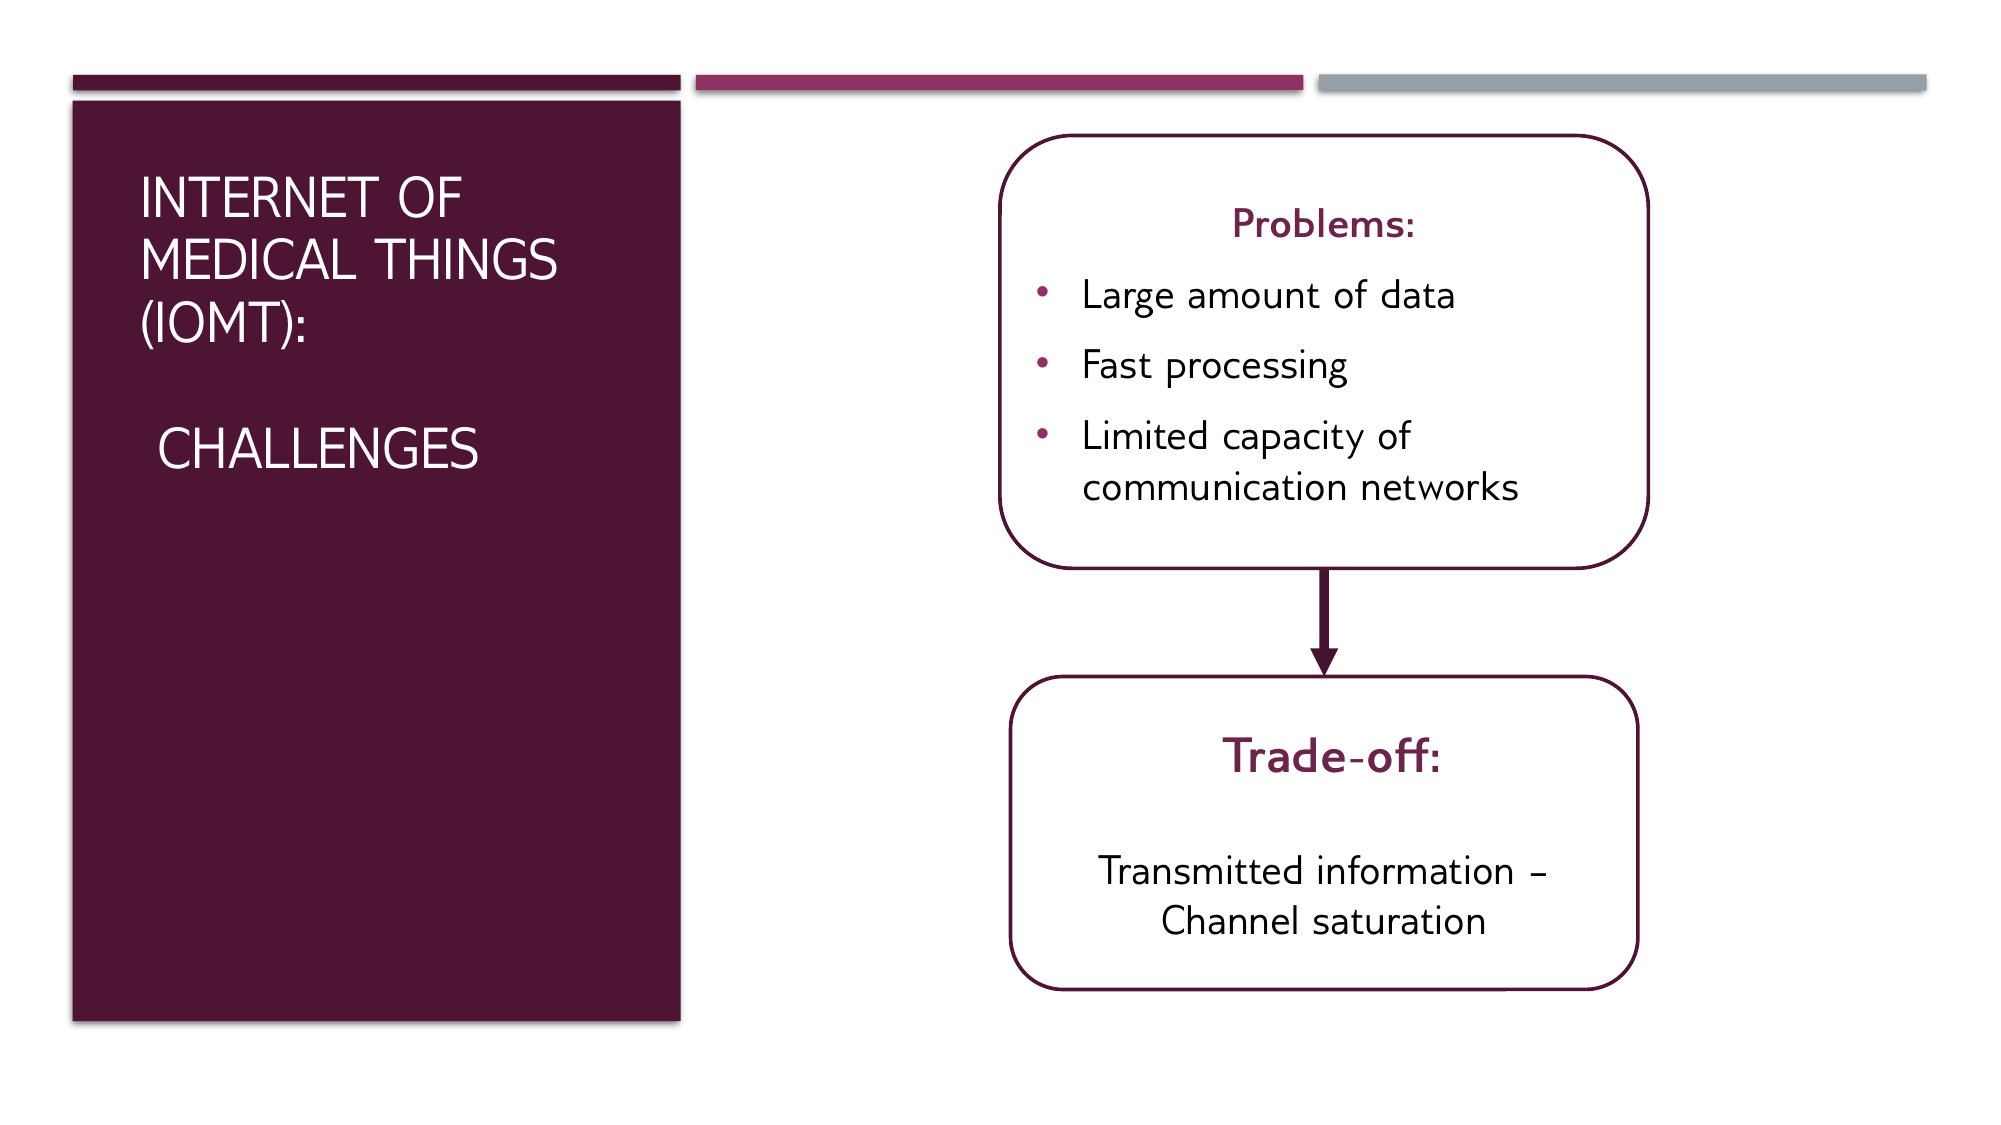

# Internet of medical things (iomt): challenges
Problems:
Large amount of data
Fast processing
Limited capacity of communication networks
 Trade-off:

Transmitted information – Channel saturation
4